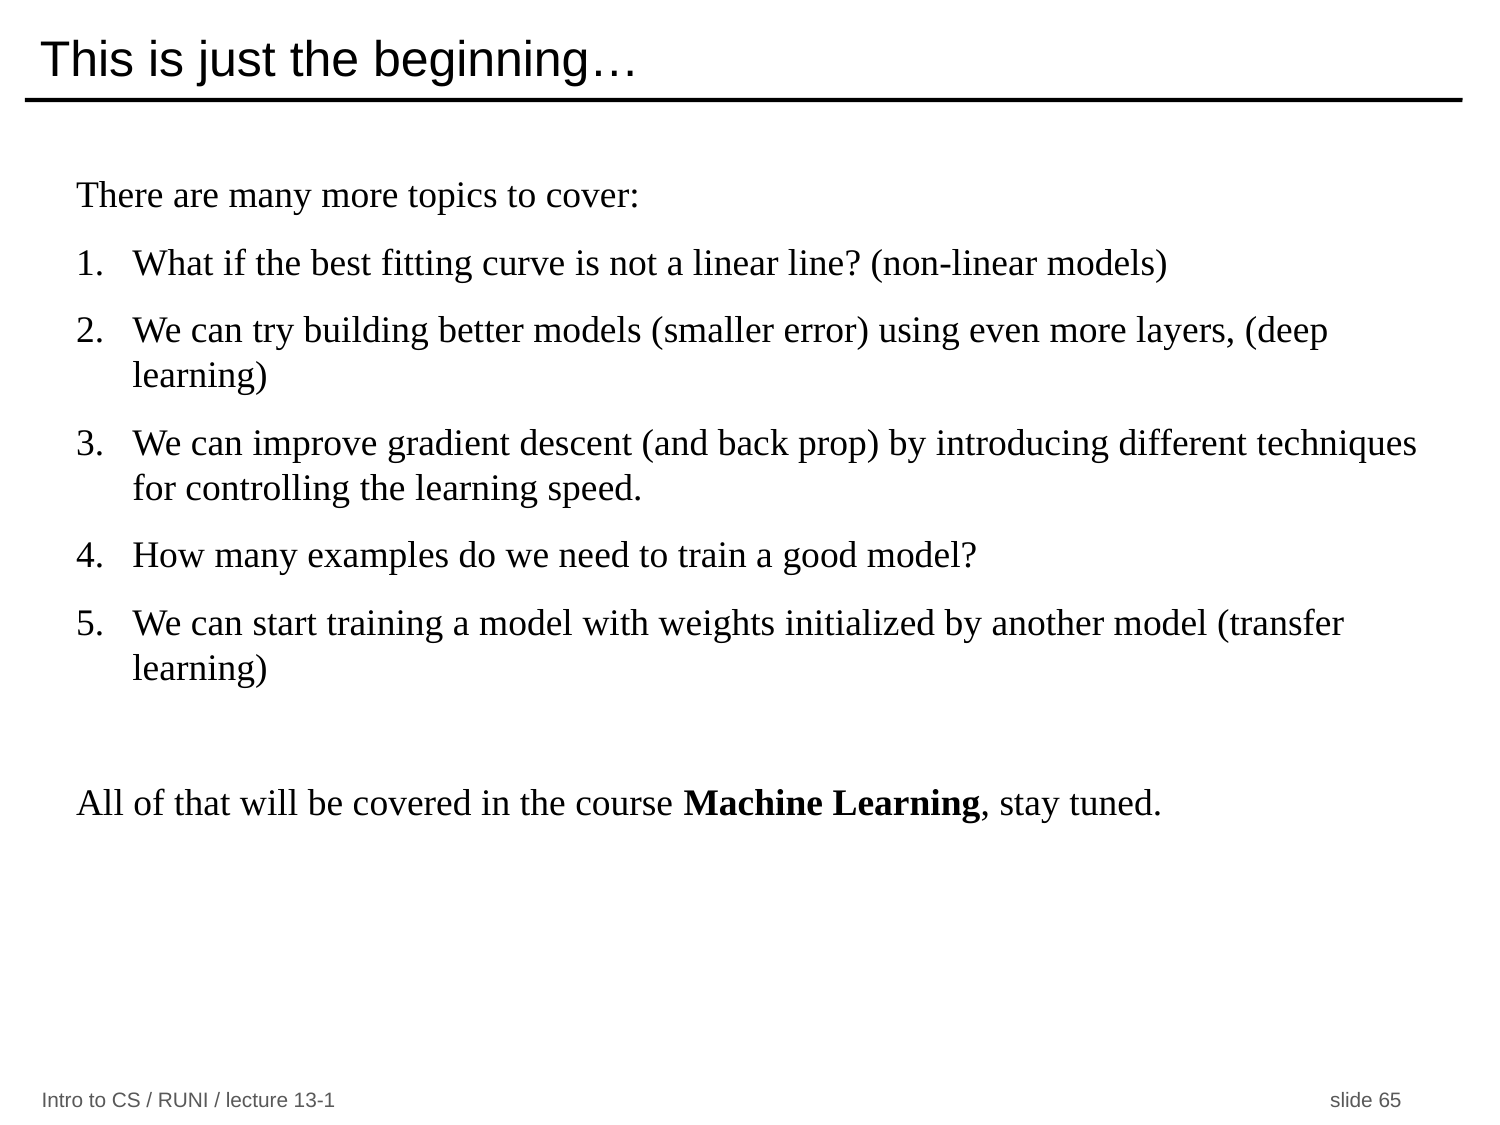

# This is just the beginning…
There are many more topics to cover:
What if the best fitting curve is not a linear line? (non-linear models)
We can try building better models (smaller error) using even more layers, (deep learning)
We can improve gradient descent (and back prop) by introducing different techniques for controlling the learning speed.
How many examples do we need to train a good model?
We can start training a model with weights initialized by another model (transfer learning)

All of that will be covered in the course Machine Learning, stay tuned.